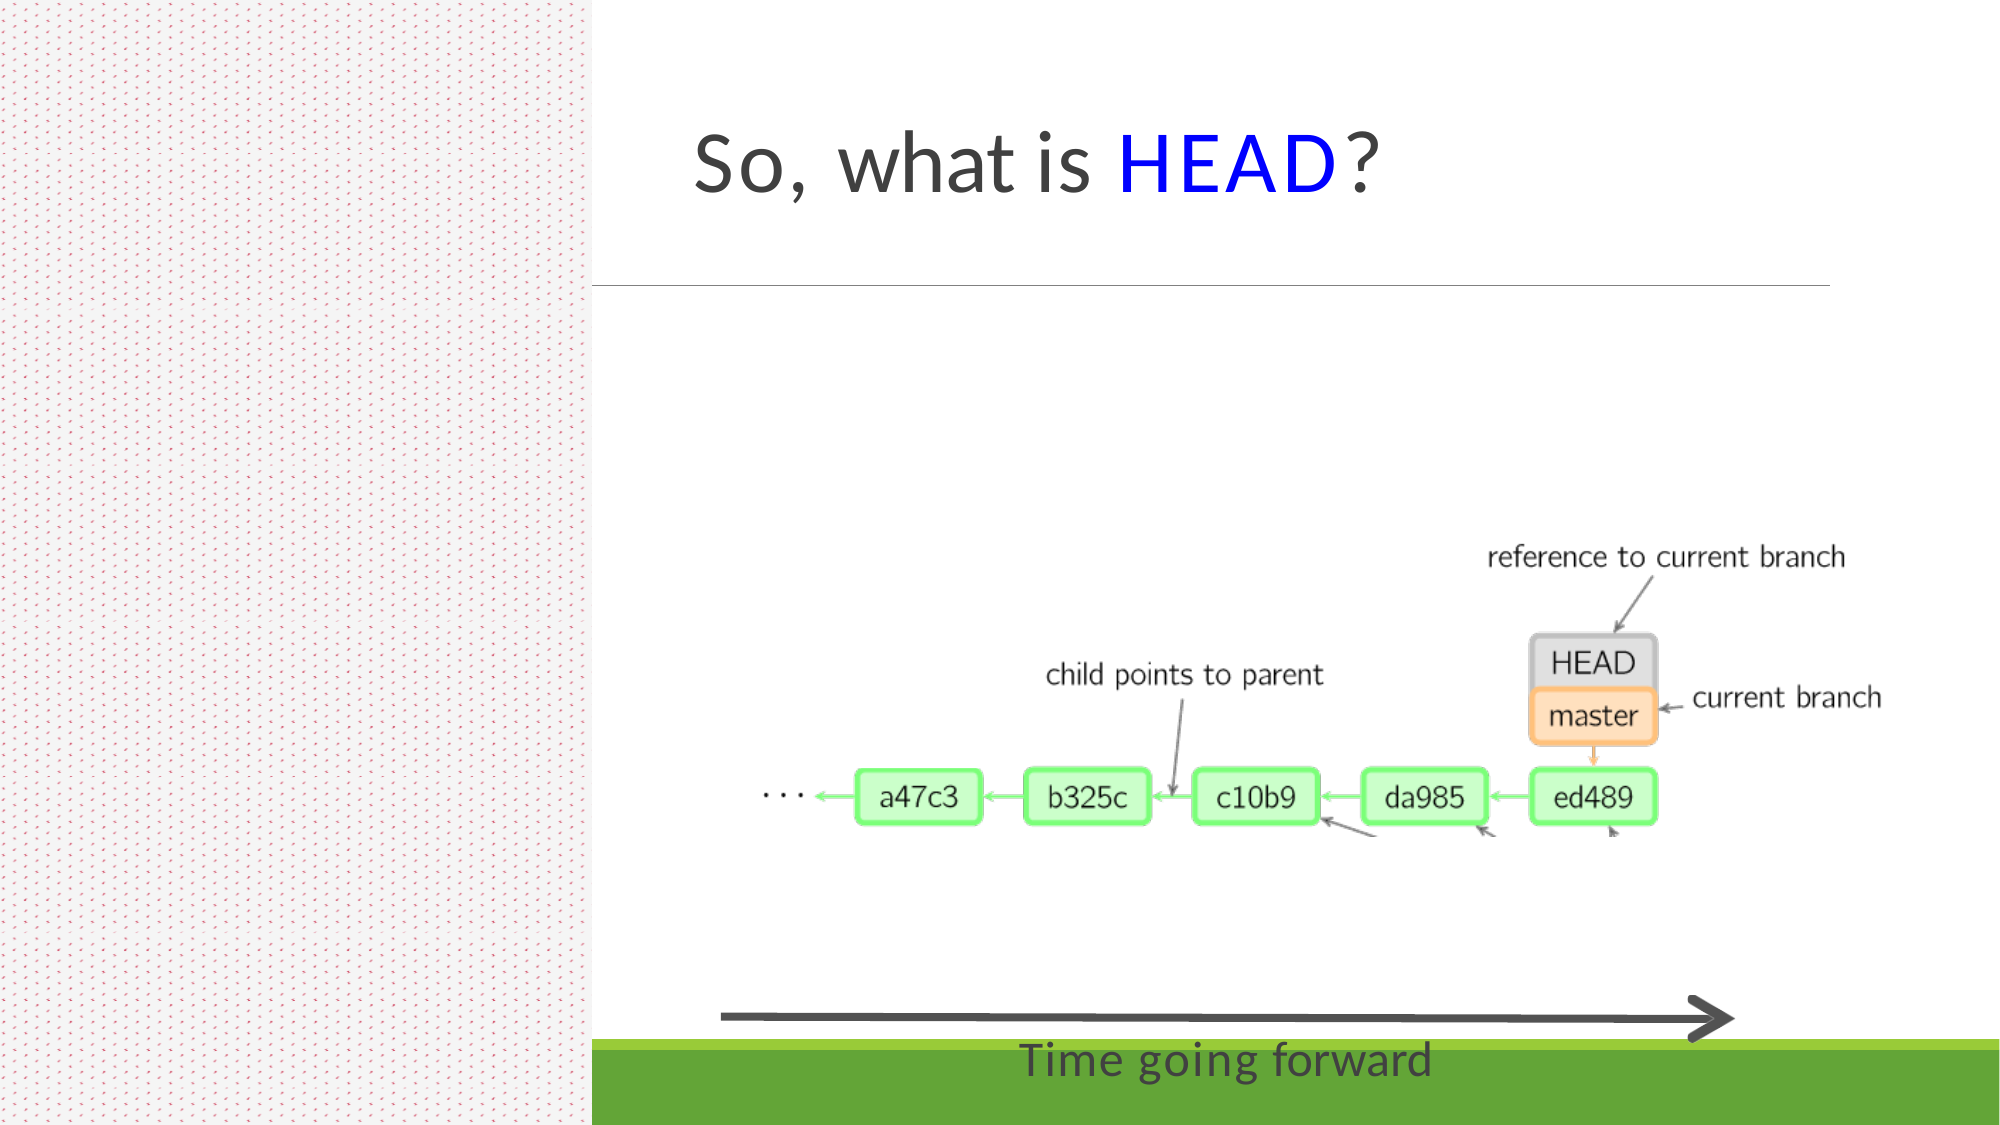

# So, what is HEAD?

Time going forward